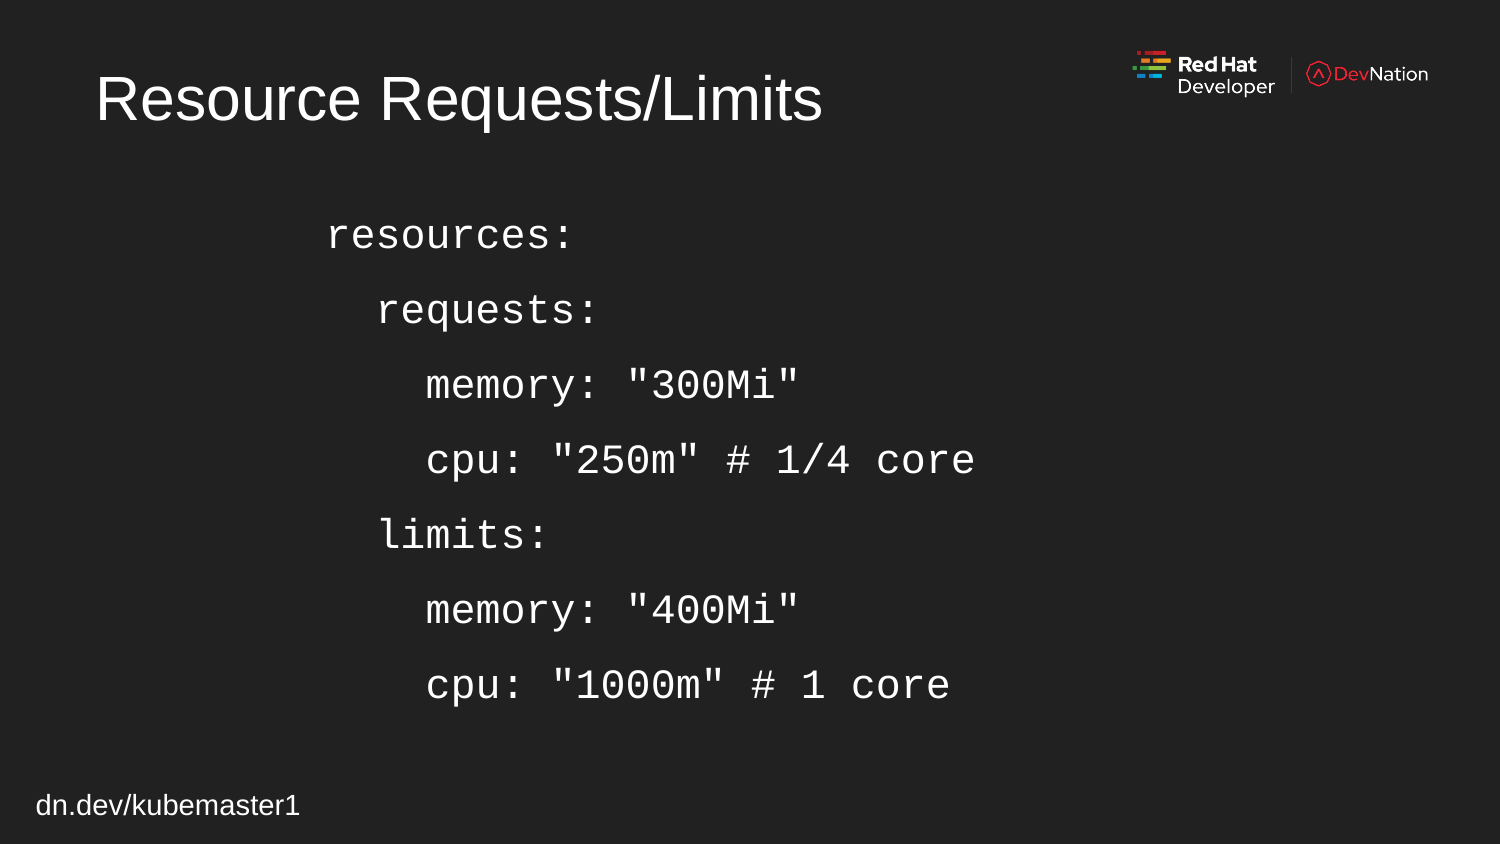

Resource Requests/Limits
       resources:
         requests:
           memory: "300Mi"
           cpu: "250m" # 1/4 core
         limits:
           memory: "400Mi"
           cpu: "1000m" # 1 core